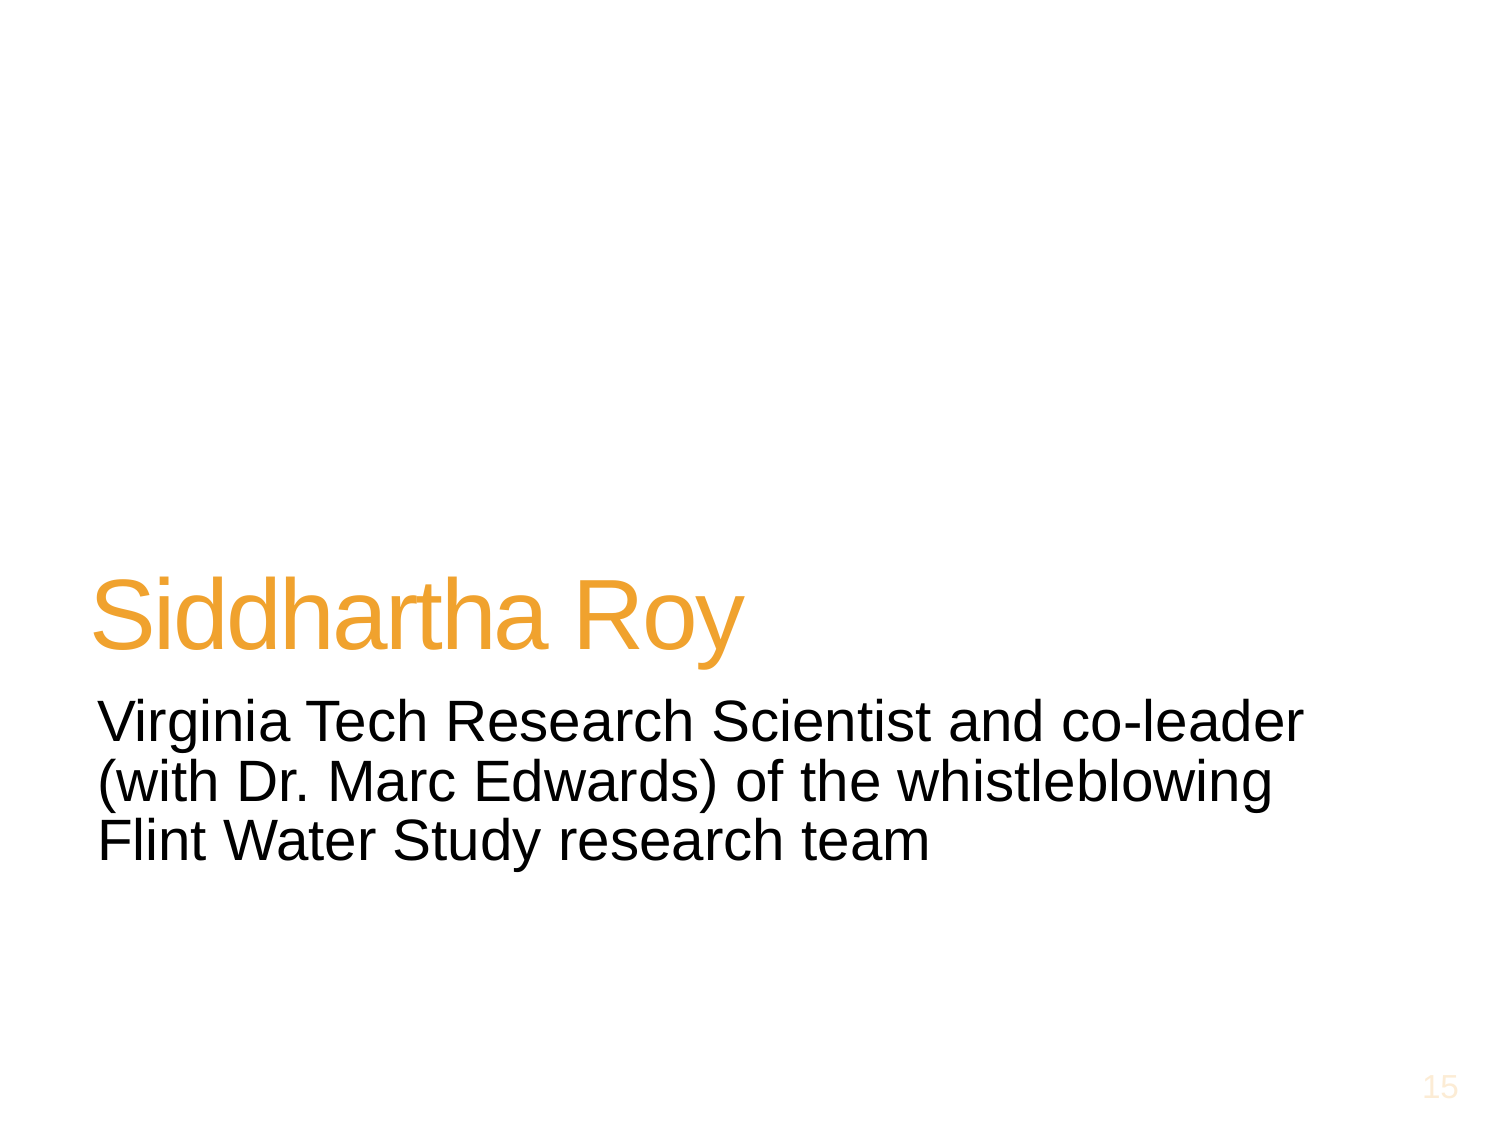

# Siddhartha Roy
Virginia Tech Research Scientist and co-leader (with Dr. Marc Edwards) of the whistleblowing Flint Water Study research team
15